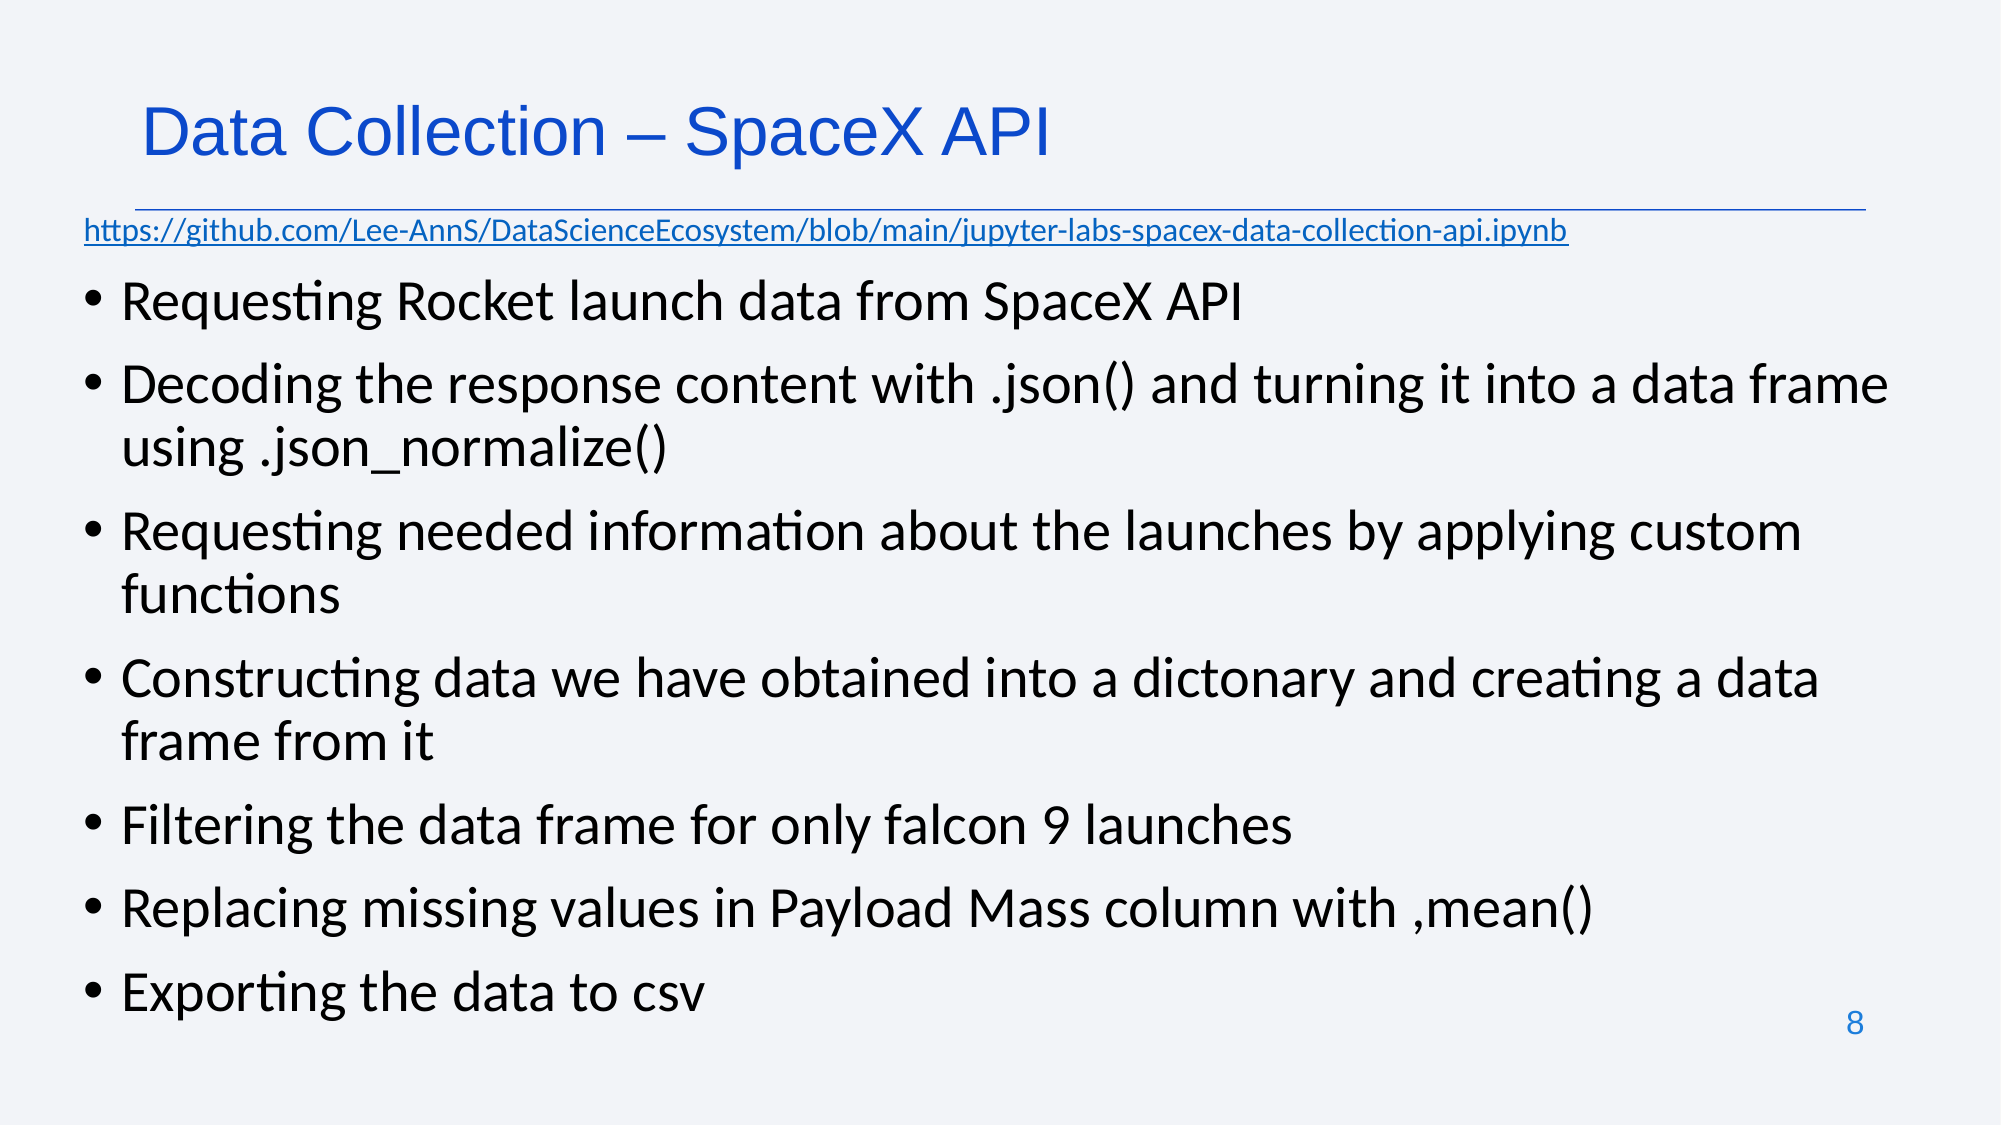

Data Collection – SpaceX API
https://github.com/Lee-AnnS/DataScienceEcosystem/blob/main/jupyter-labs-spacex-data-collection-api.ipynb
Requesting Rocket launch data from SpaceX API
Decoding the response content with .json() and turning it into a data frame using .json_normalize()
Requesting needed information about the launches by applying custom functions
Constructing data we have obtained into a dictonary and creating a data frame from it
Filtering the data frame for only falcon 9 launches
Replacing missing values in Payload Mass column with ,mean()
Exporting the data to csv
8